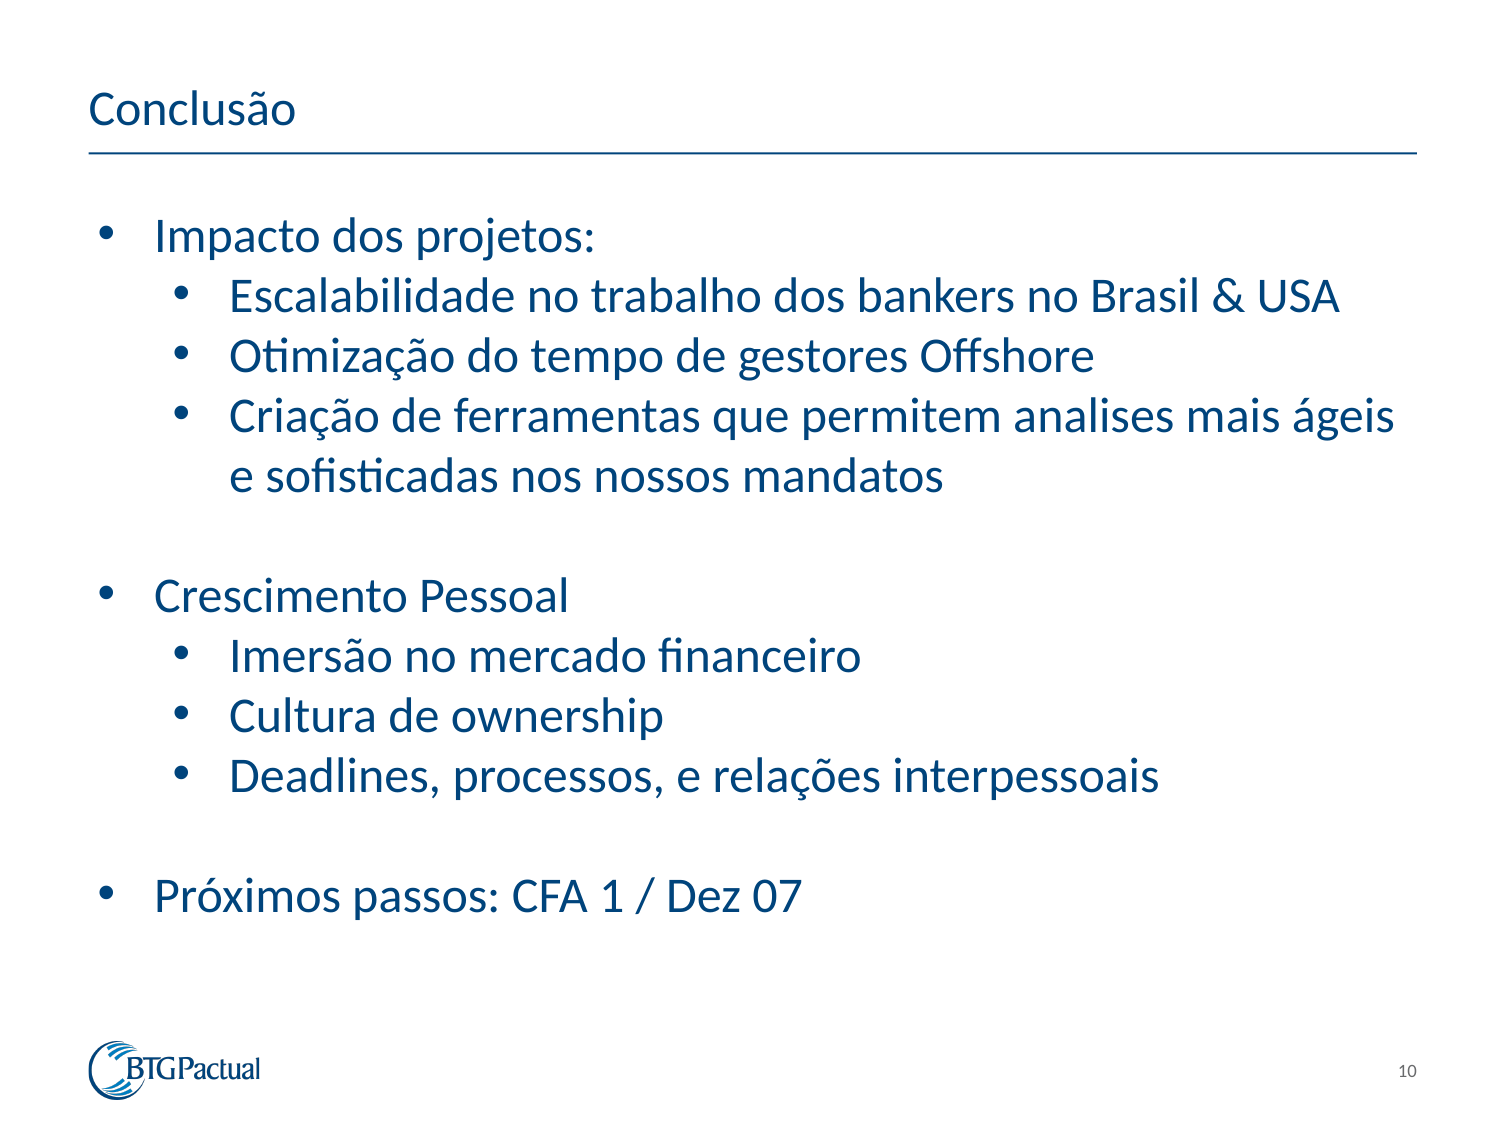

# Conclusão

Impacto dos projetos:
Escalabilidade no trabalho dos bankers no Brasil & USA
Otimização do tempo de gestores Offshore
Criação de ferramentas que permitem analises mais ágeis e sofisticadas nos nossos mandatos

Crescimento Pessoal
Imersão no mercado financeiro
Cultura de ownership
Deadlines, processos, e relações interpessoais

Próximos passos: CFA 1 / Dez 07